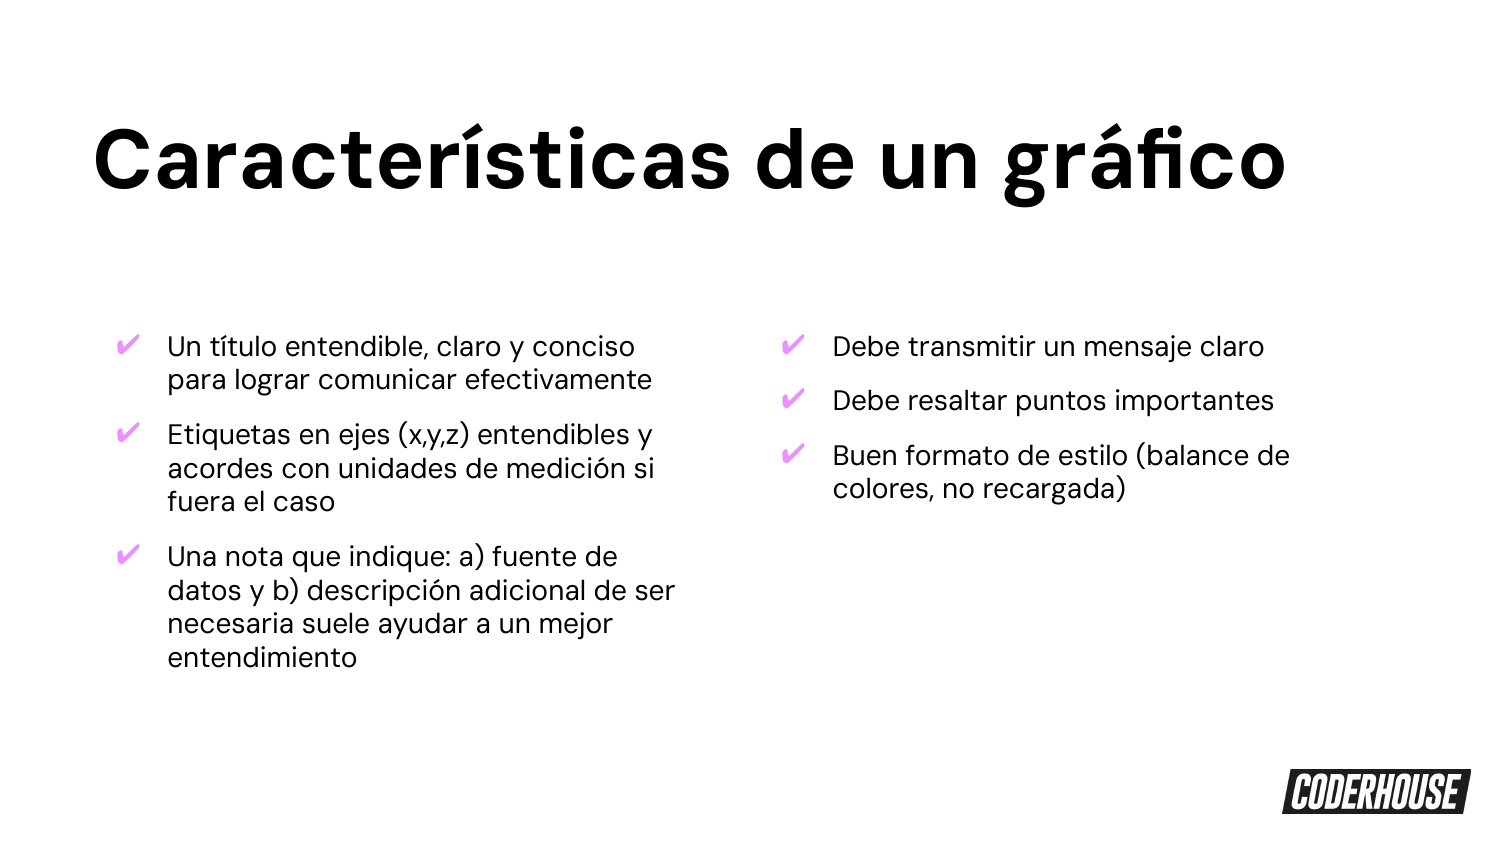

Características de un gráfico

Un título entendible, claro y conciso para lograr comunicar efectivamente
Etiquetas en ejes (x,y,z) entendibles y acordes con unidades de medición si fuera el caso
Una nota que indique: a) fuente de datos y b) descripción adicional de ser necesaria suele ayudar a un mejor entendimiento

Debe transmitir un mensaje claro
Debe resaltar puntos importantes
Buen formato de estilo (balance de colores, no recargada)